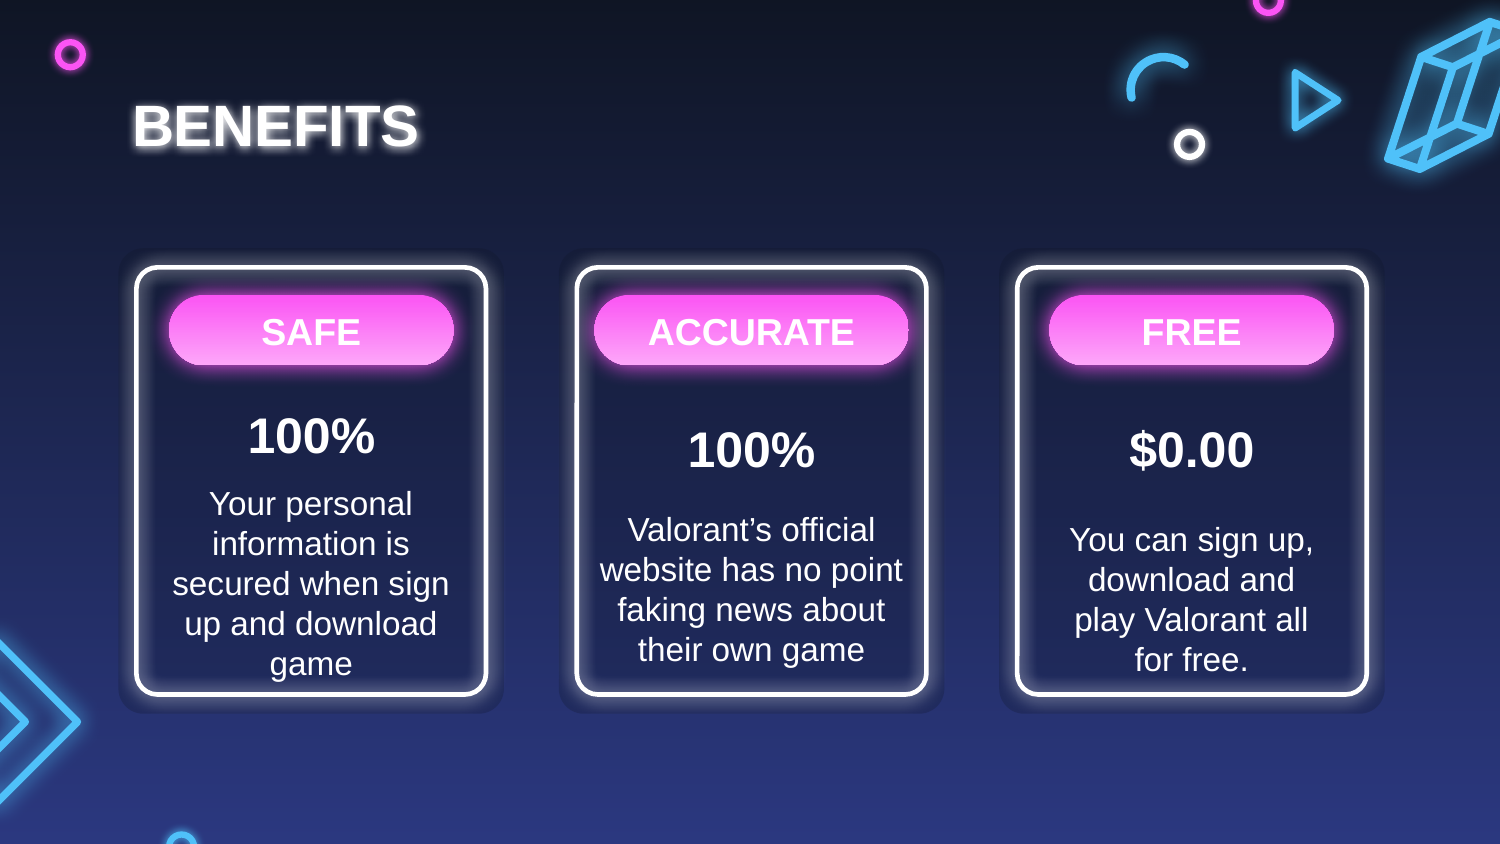

# BENEFITS

ACCURATE
SAFE
FREE
100%
100%
$0.00
Your personal information is secured when sign up and download game
Valorant’s official website has no point faking news about their own game
You can sign up, download and play Valorant all for free.